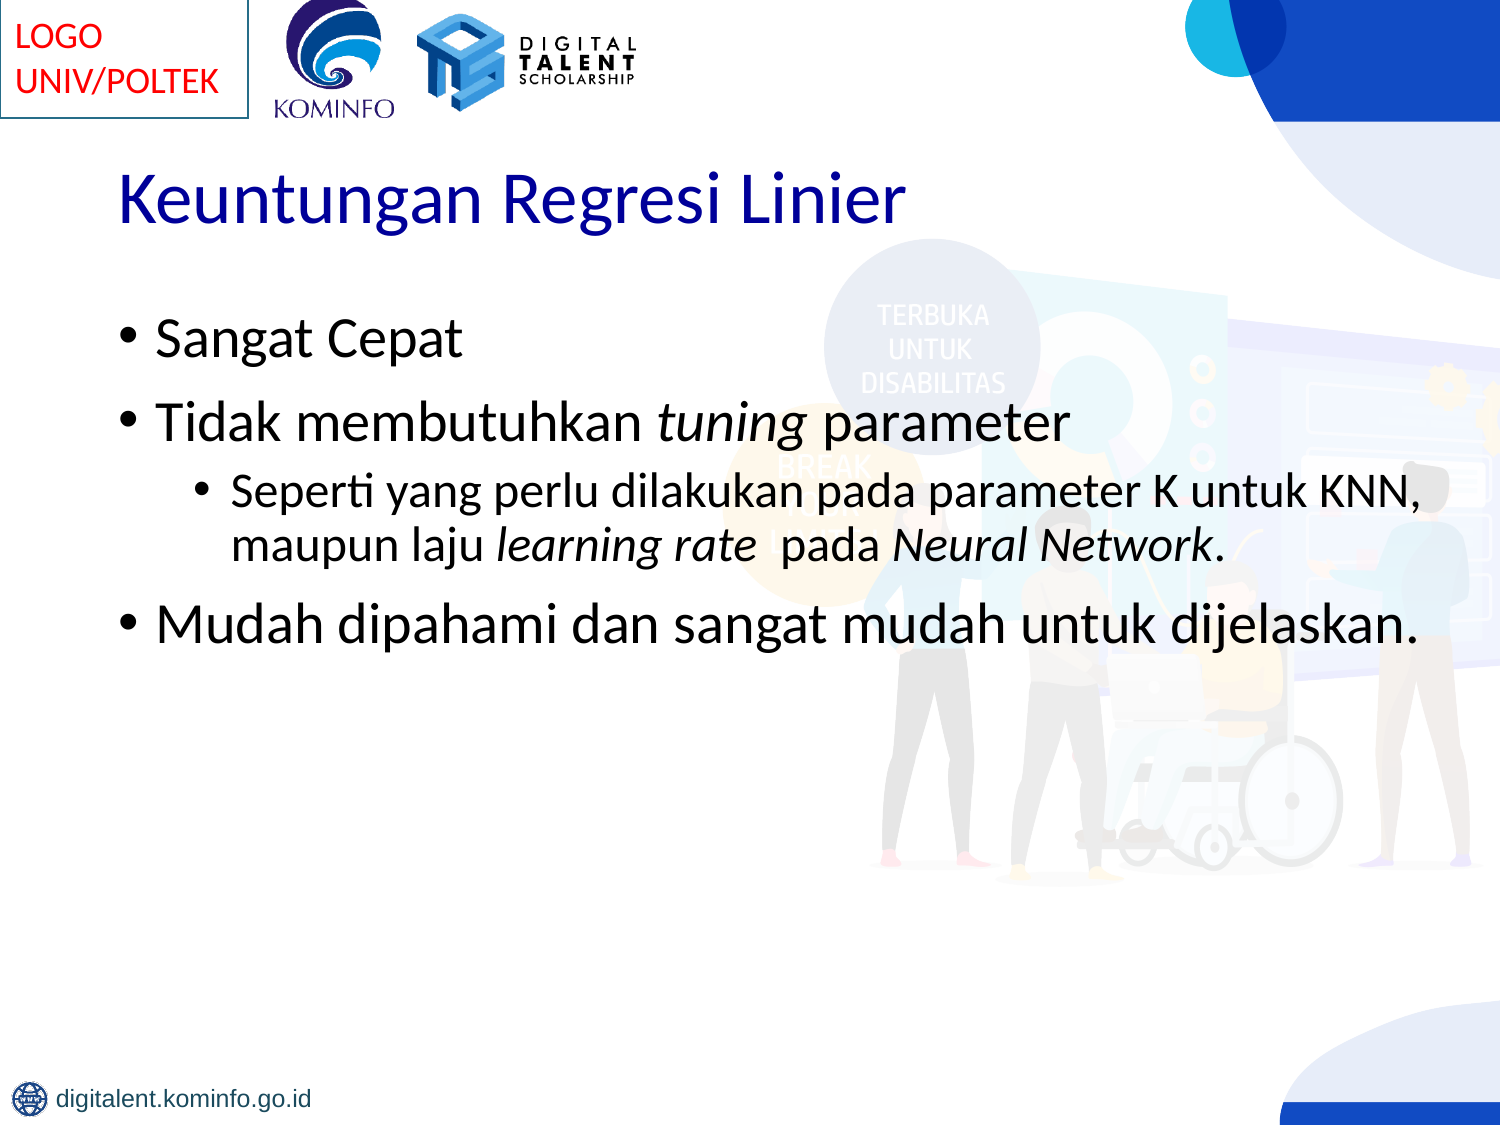

# Keuntungan Regresi Linier
Sangat Cepat
Tidak membutuhkan tuning parameter
Seperti yang perlu dilakukan pada parameter K untuk KNN, maupun laju learning rate  pada Neural Network.
Mudah dipahami dan sangat mudah untuk dijelaskan.